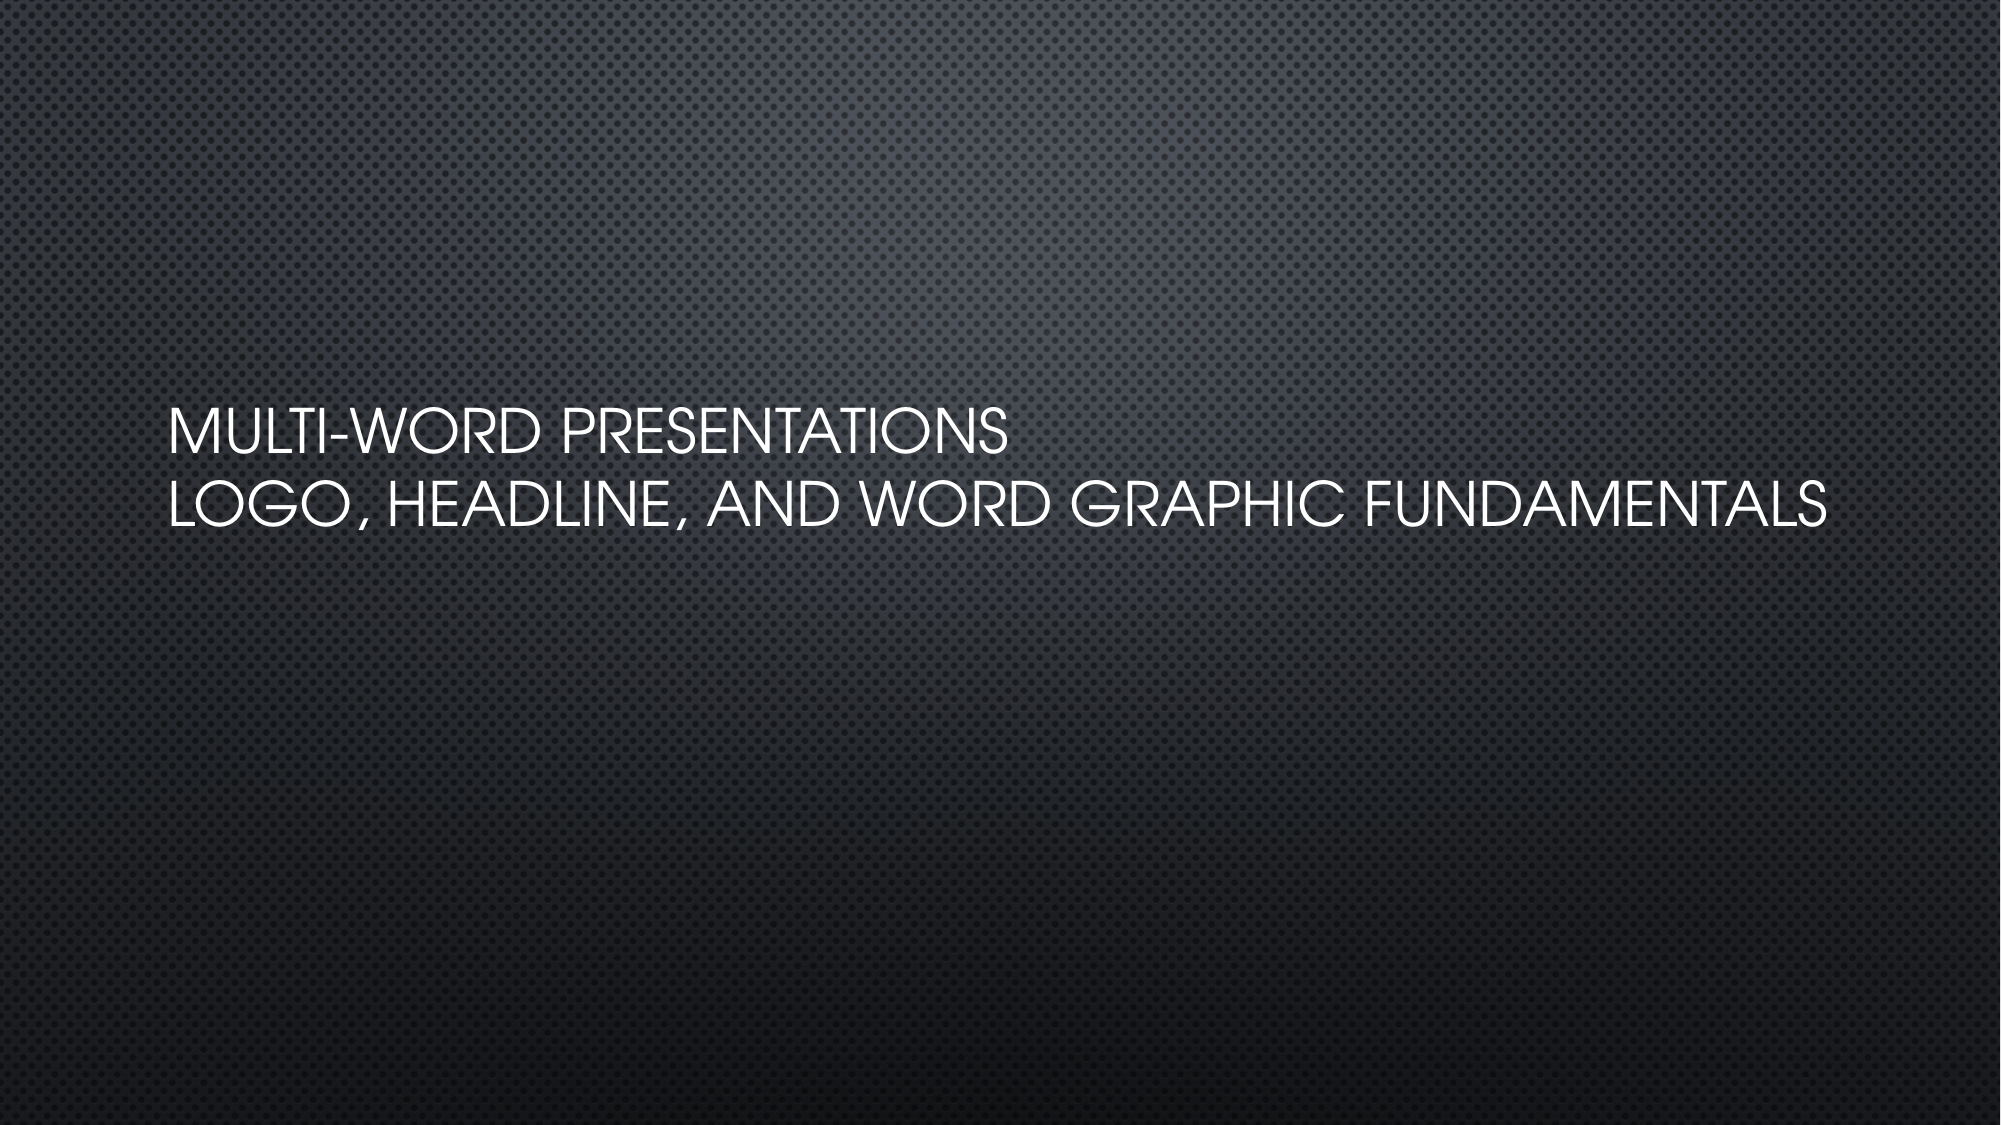

# MULTI-WORD PRESENTATIONS LOGO, HEADLINE, AND WORD GRAPHIC FUNDAMENTALS